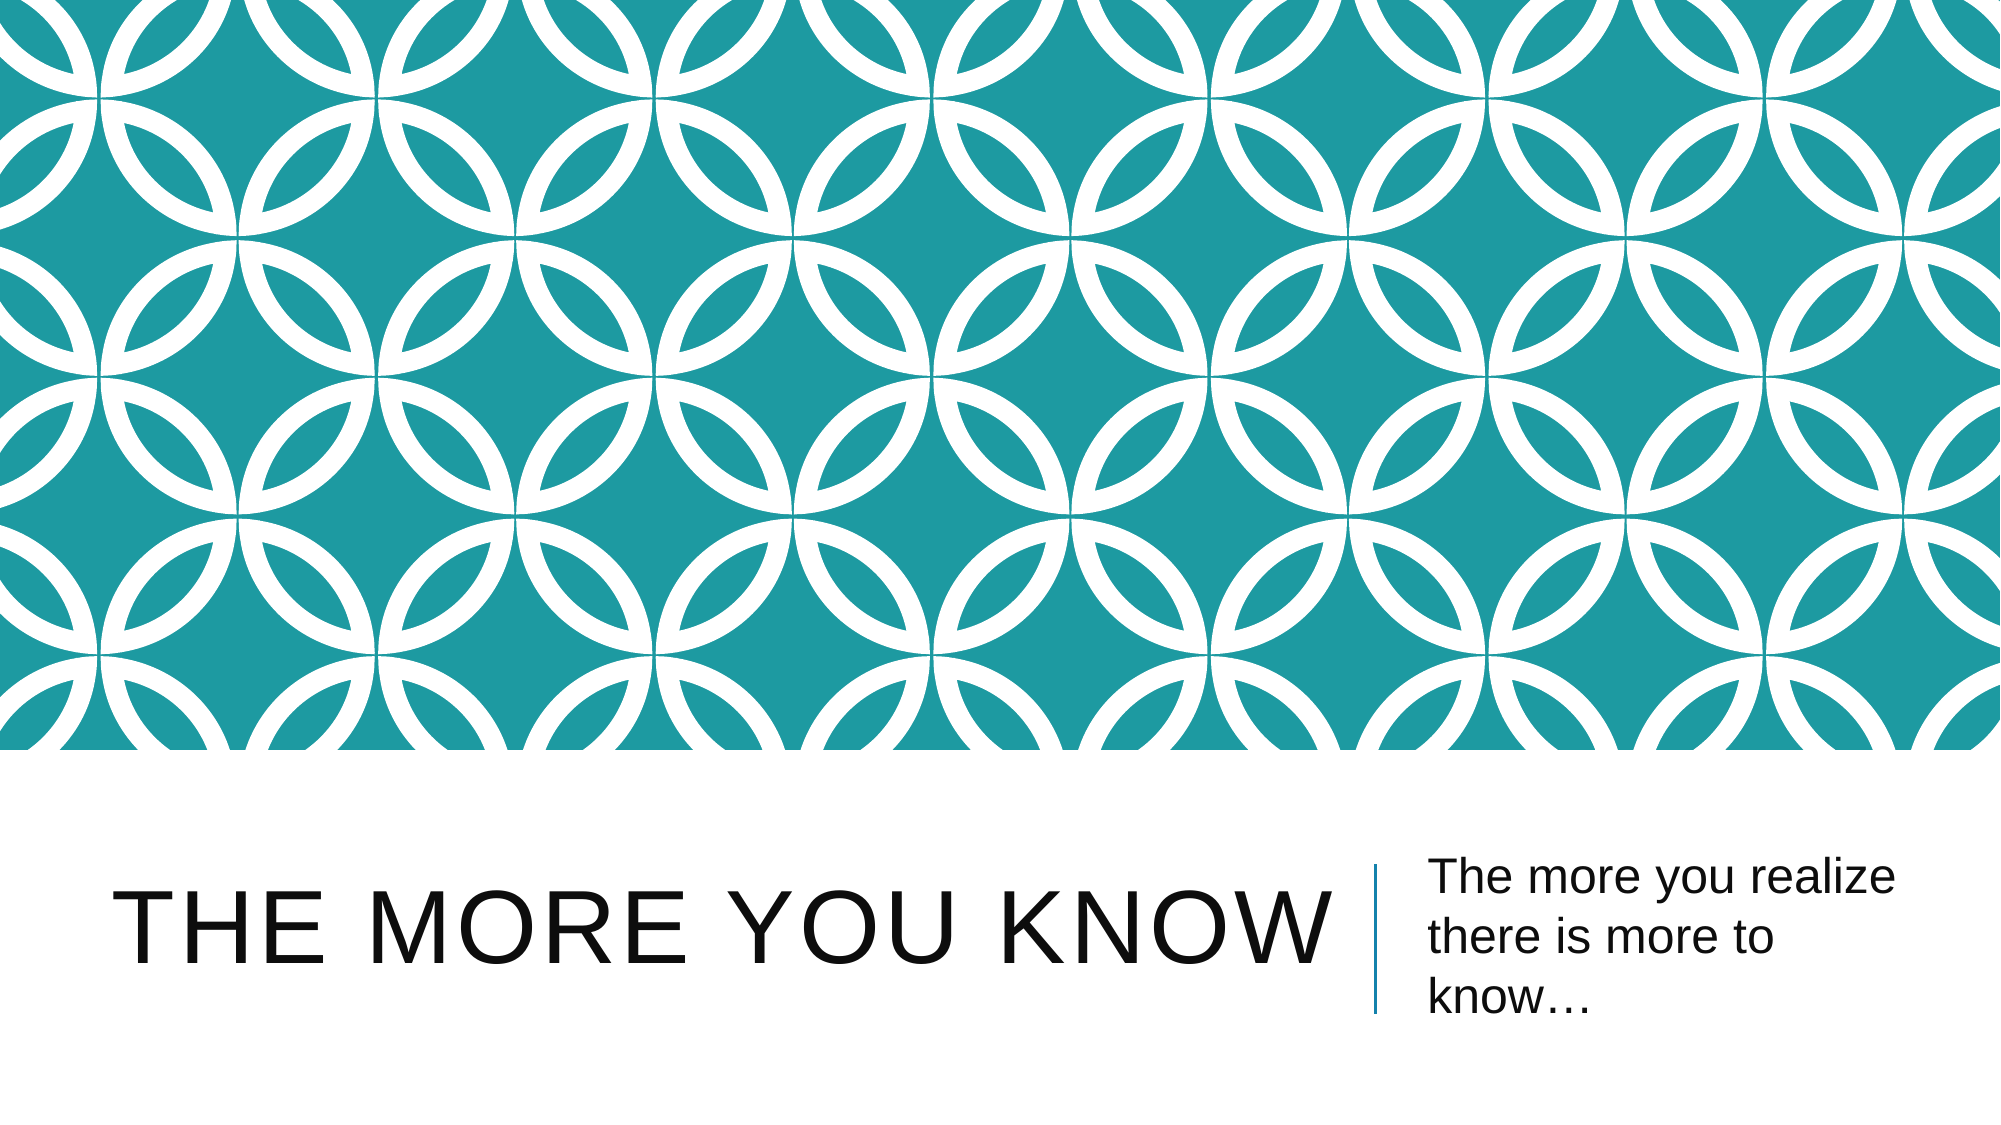

# The More You Know
The more you realize there is more to know…